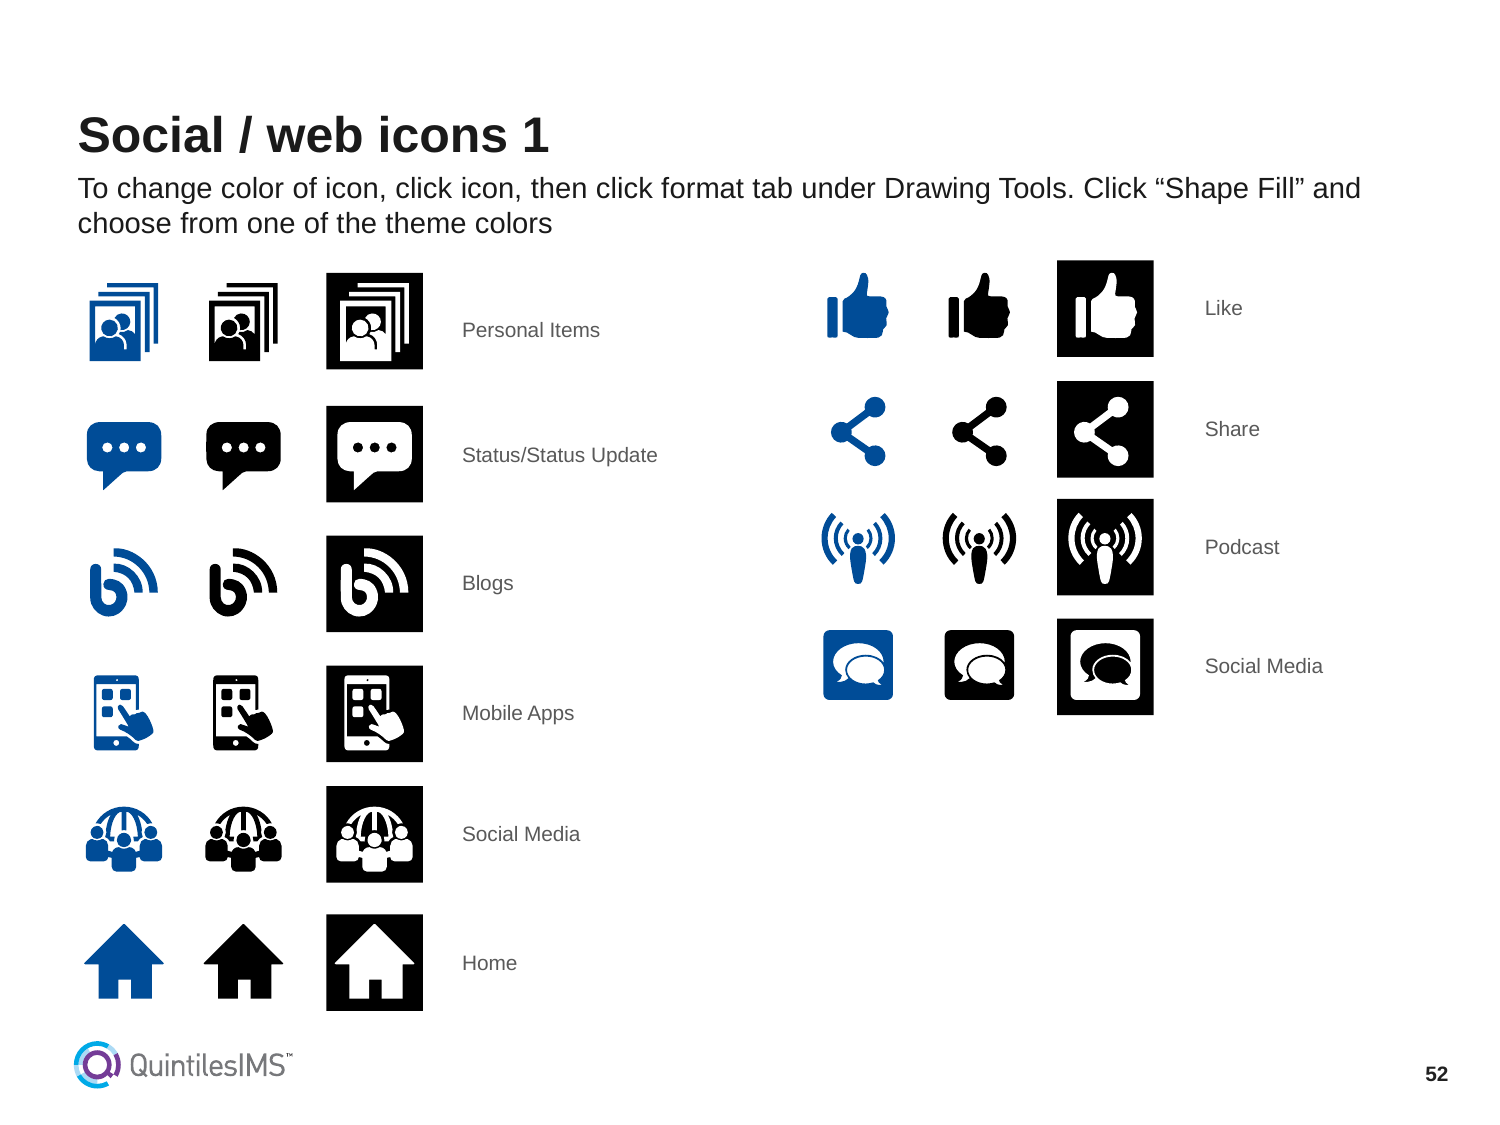

# Social / web icons 1
To change color of icon, click icon, then click format tab under Drawing Tools. Click “Shape Fill” and choose from one of the theme colors

Like
Personal Items

Share

Status/Status Update

Podcast

Blogs

Social Media

Mobile Apps

Social Media

Home